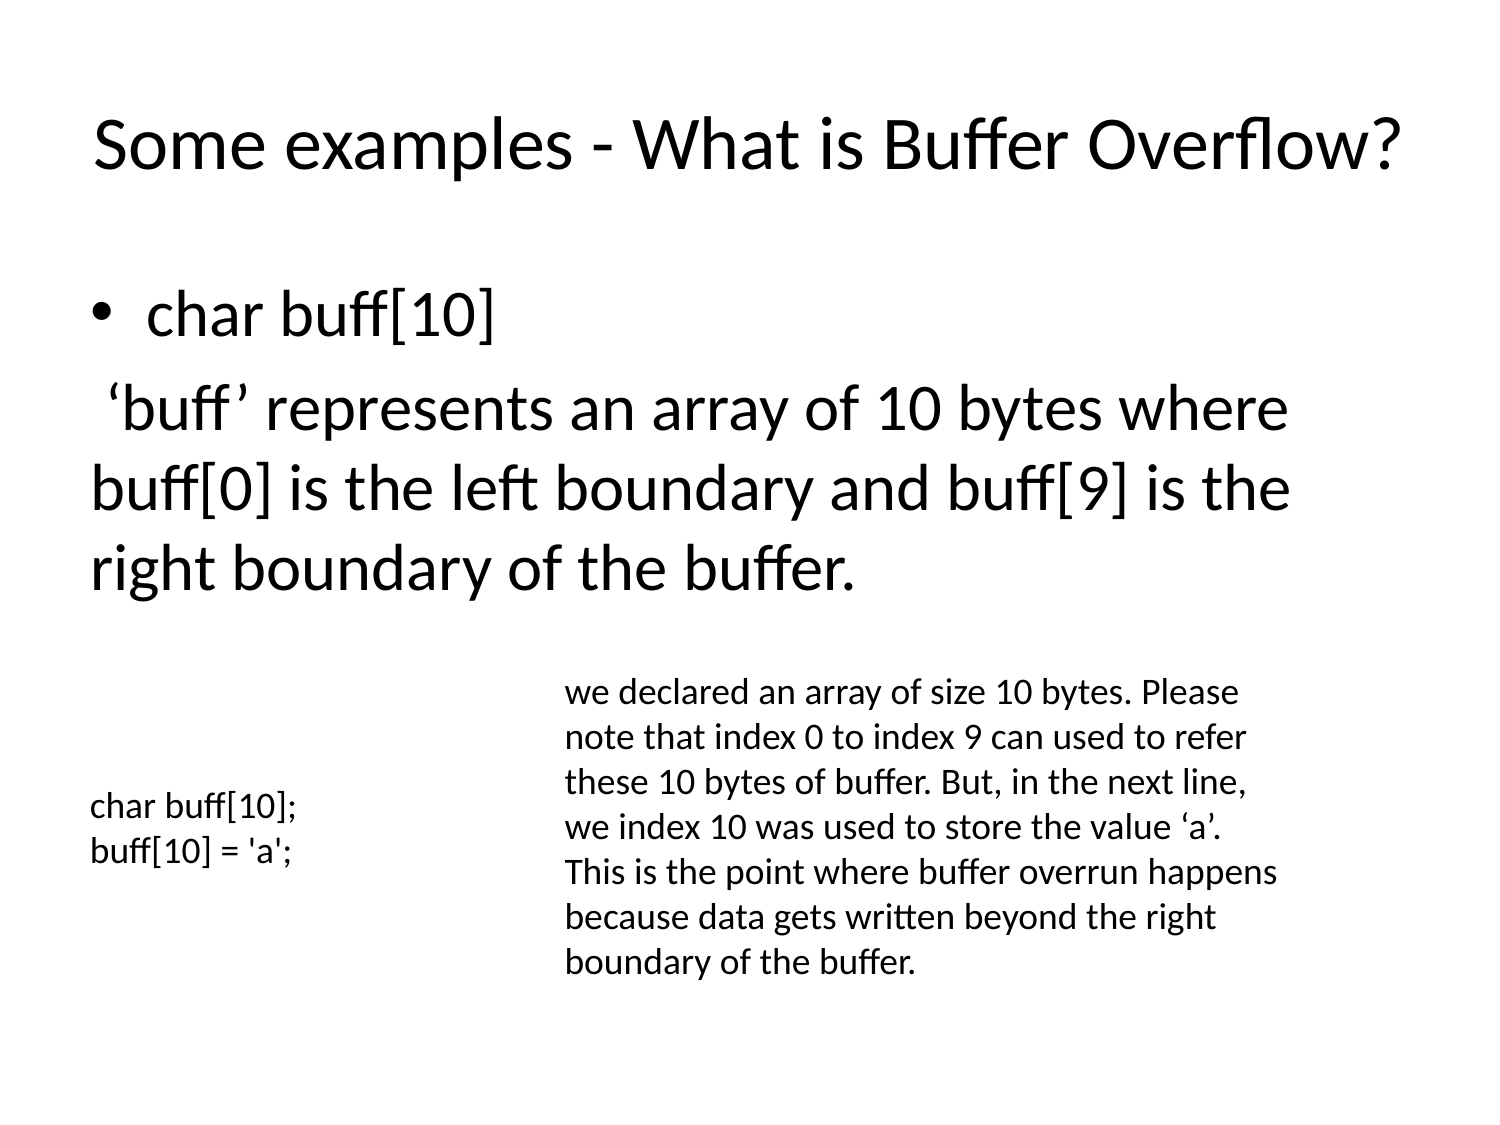

# Some examples - What is Buffer Overflow?
char buff[10]
 ‘buff’ represents an array of 10 bytes where buff[0] is the left boundary and buff[9] is the right boundary of the buffer.
we declared an array of size 10 bytes. Please note that index 0 to index 9 can used to refer these 10 bytes of buffer. But, in the next line, we index 10 was used to store the value ‘a’. This is the point where buffer overrun happens because data gets written beyond the right boundary of the buffer.
char buff[10];
buff[10] = 'a';